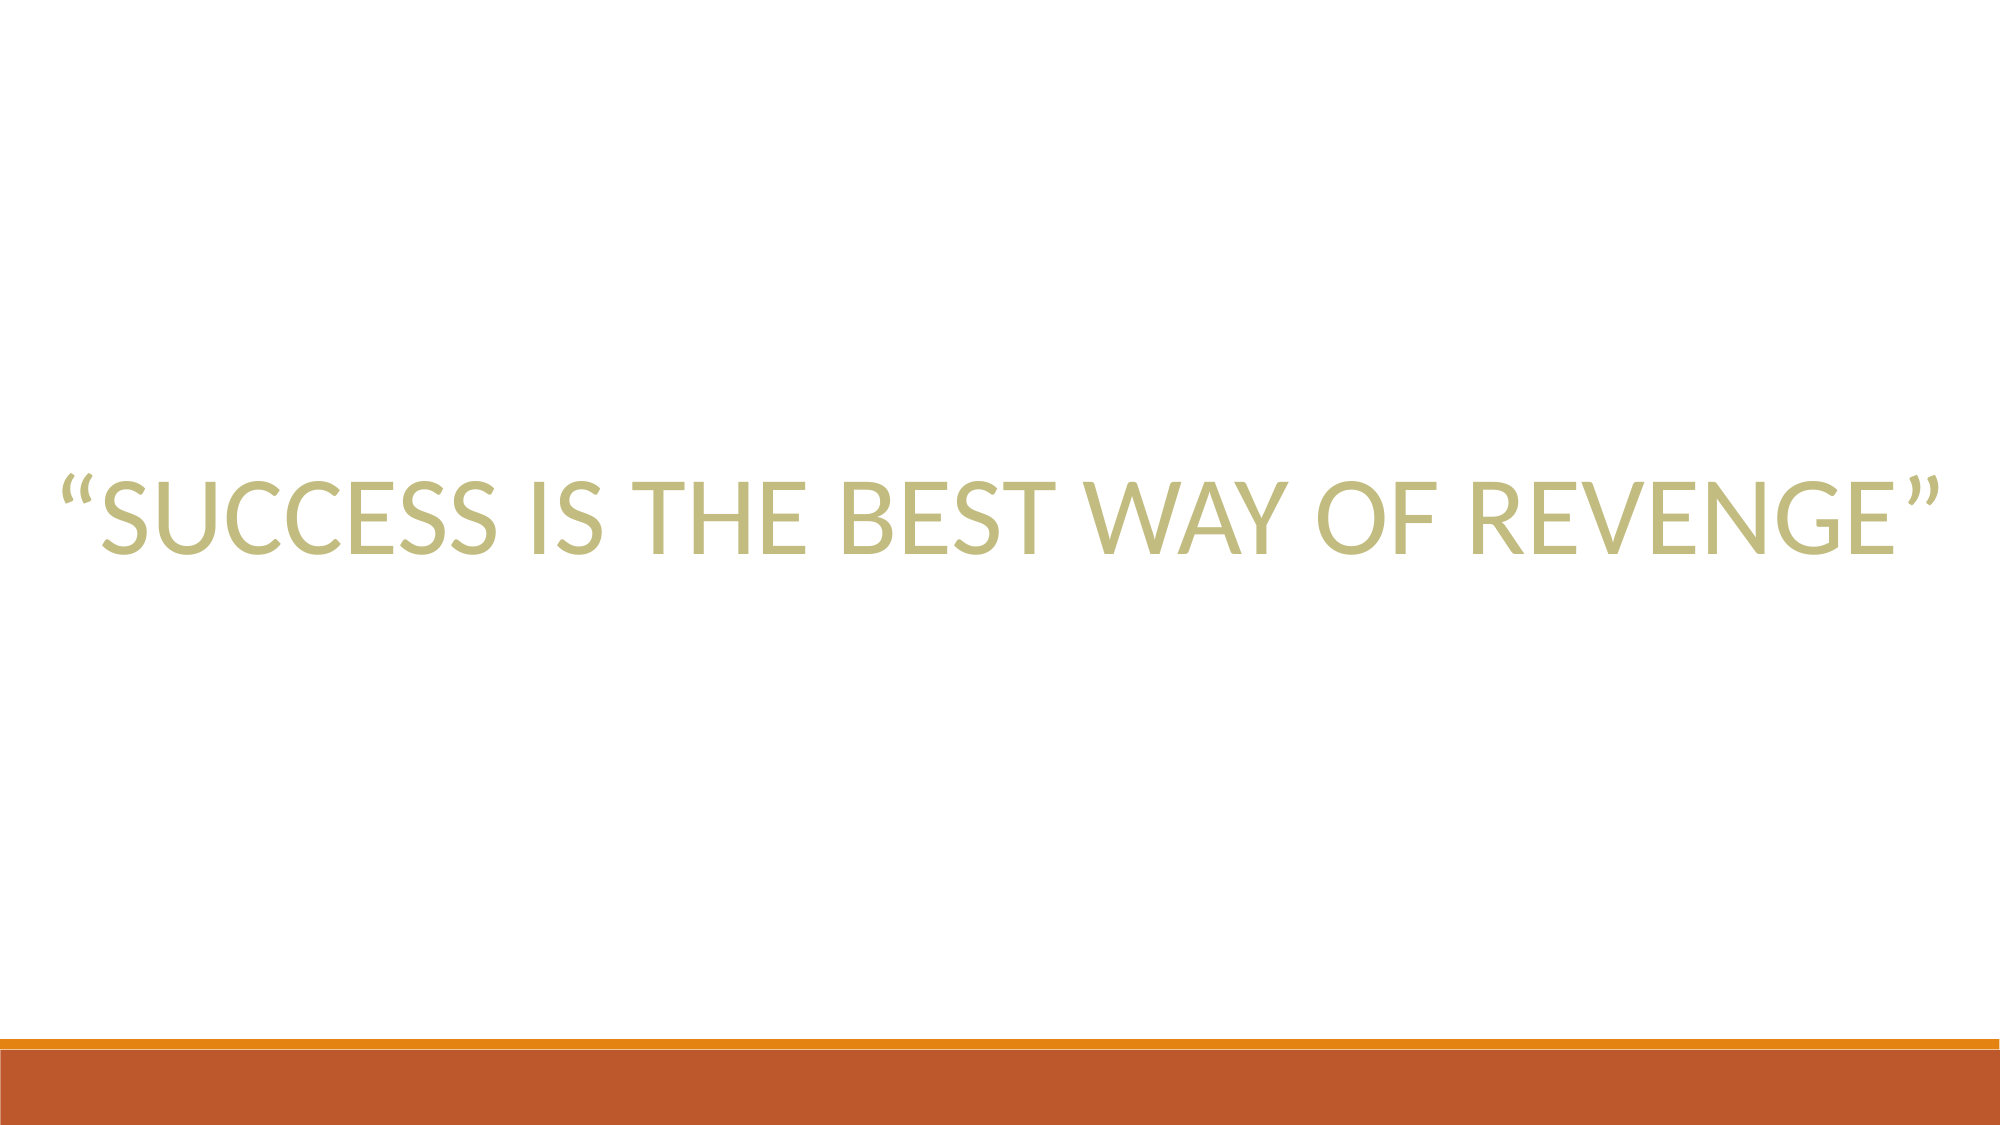

“SUCCESS IS THE BEST WAY OF REVENGE”